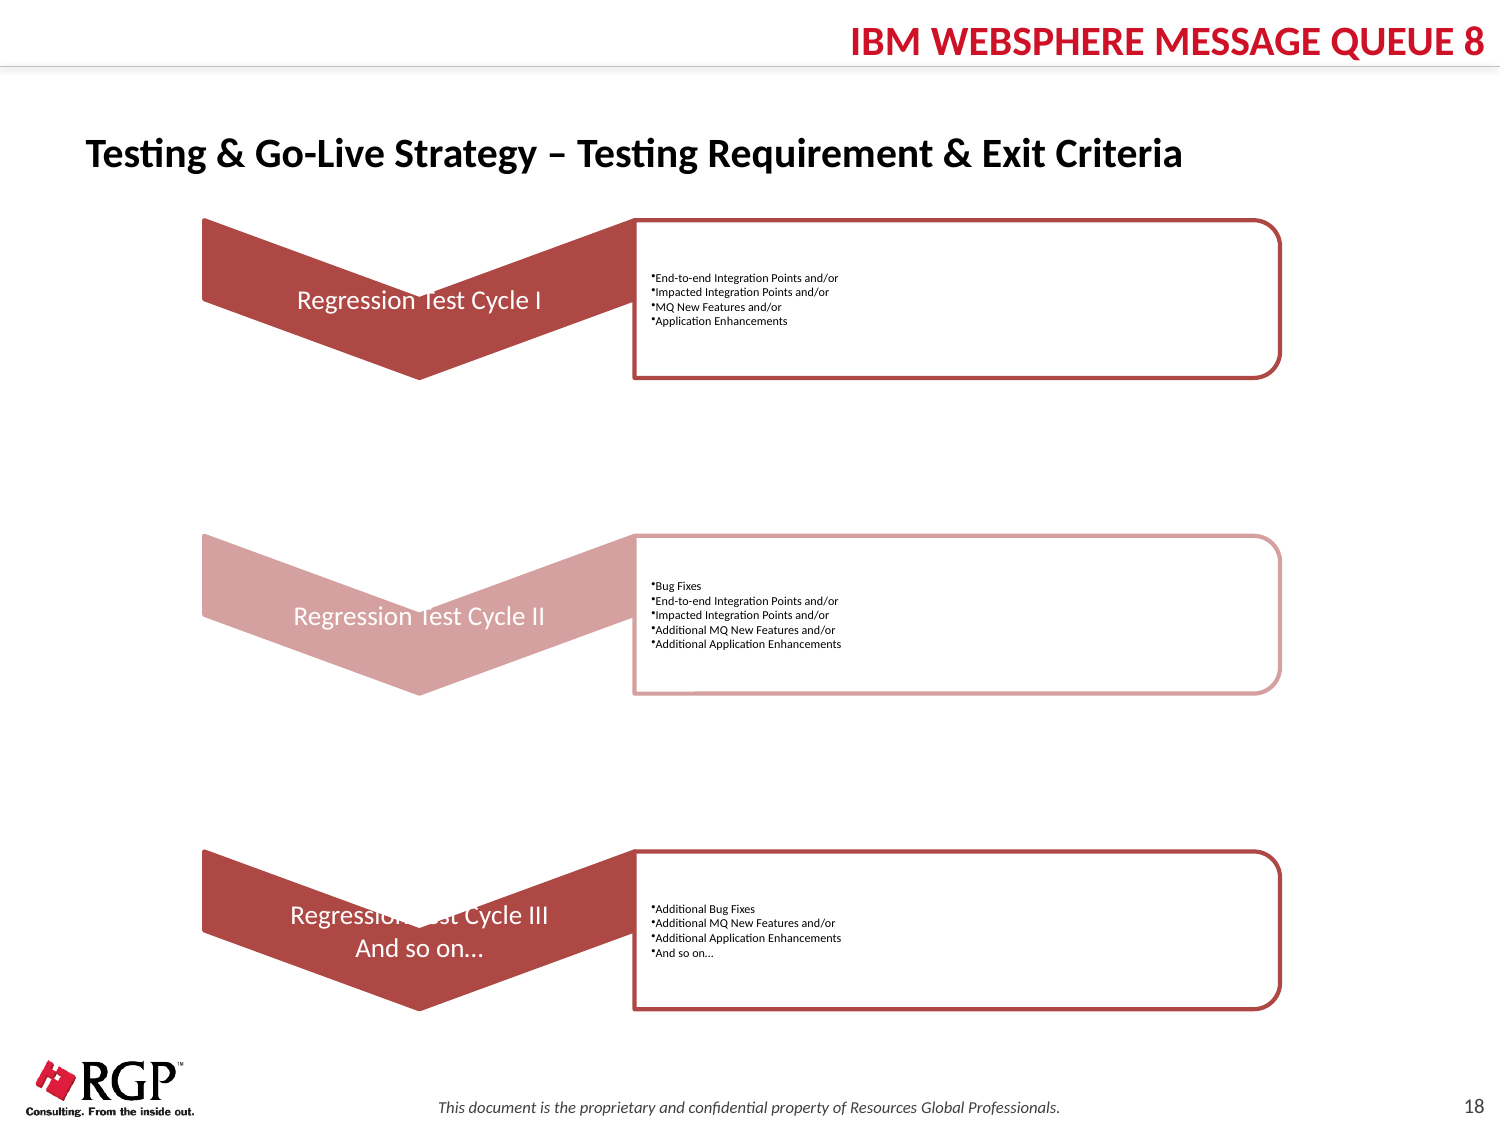

IBM WEBSPHERE MESSAGE QUEUE 8
Testing & Go-Live Strategy – Testing Requirement & Exit Criteria

Regression Test Cycle I
End-to-end Integration Points and/or
Impacted Integration Points and/or
Regression Test Cycle II
End-to-end Integration Points and/or
Regression Test Cycle III
And so on…
Additional Bug Fixes
And so on…
MQ New Features and/or
Application Enhancements
Impacted Integration Points and/or
Additional MQ New Features and/or
Additional Application Enhancements
Bug Fixes
Additional MQ New Features and/or
Additional Application Enhancements